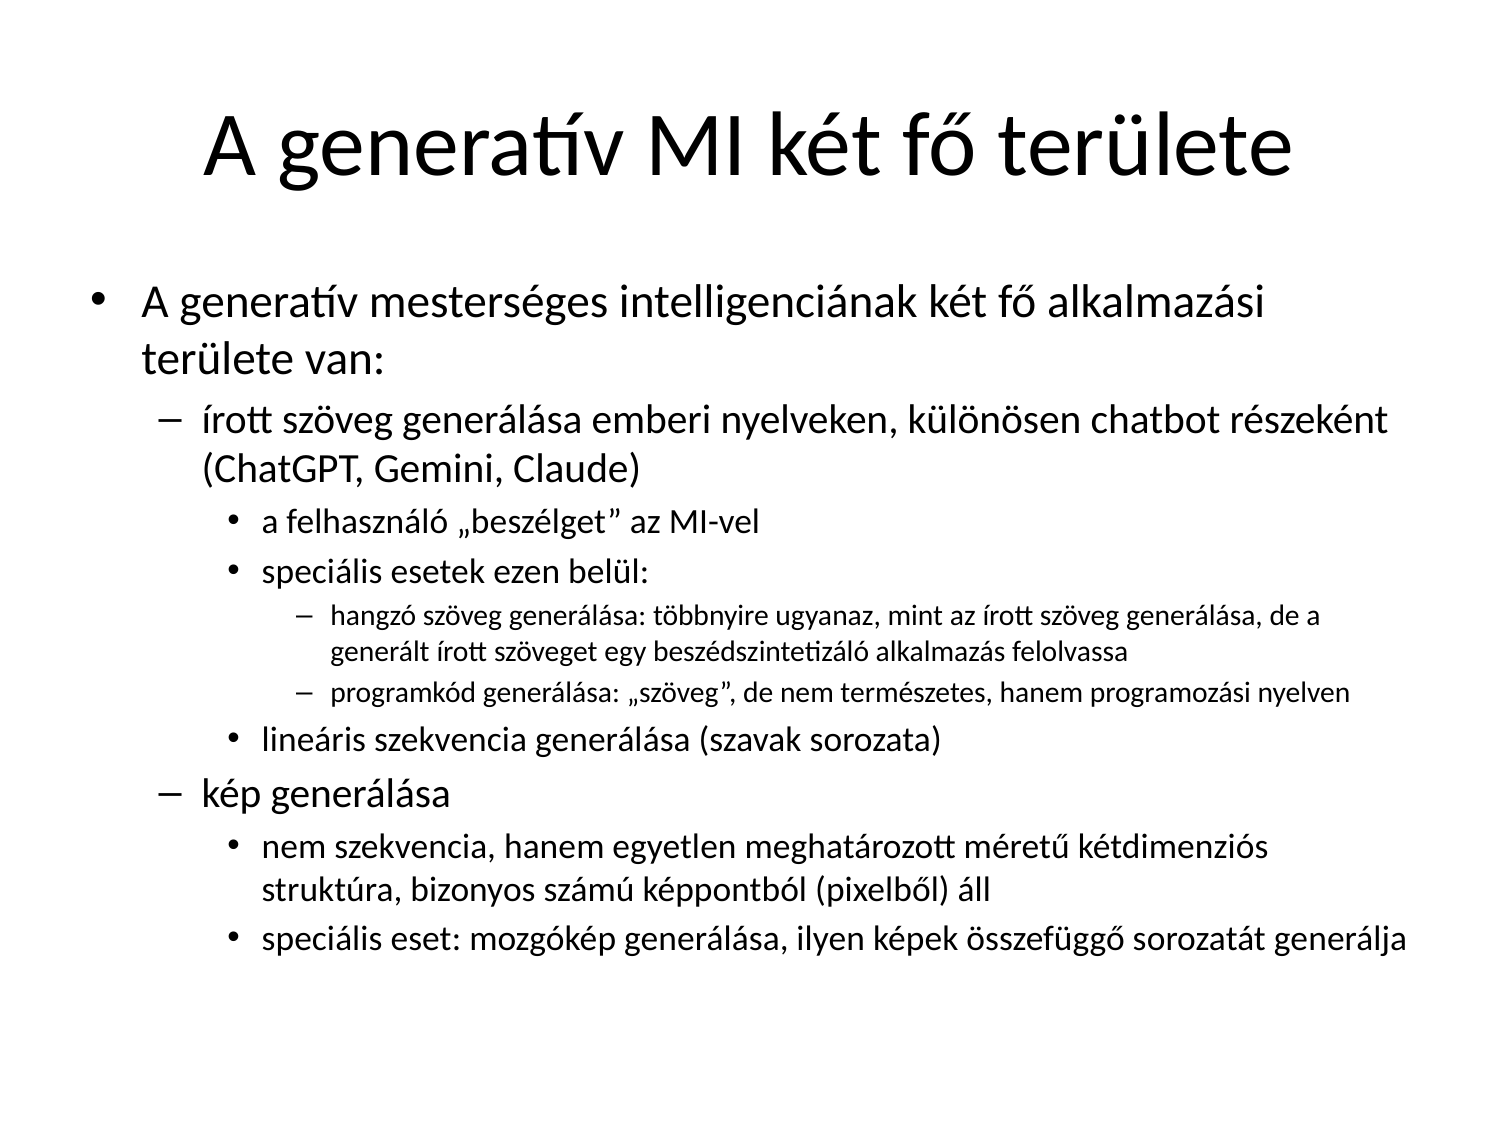

# A generatív MI két fő területe
A generatív mesterséges intelligenciának két fő alkalmazási területe van:
írott szöveg generálása emberi nyelveken, különösen chatbot részeként (ChatGPT, Gemini, Claude)
a felhasználó „beszélget” az MI-vel
speciális esetek ezen belül:
hangzó szöveg generálása: többnyire ugyanaz, mint az írott szöveg generálása, de a generált írott szöveget egy beszédszintetizáló alkalmazás felolvassa
programkód generálása: „szöveg”, de nem természetes, hanem programozási nyelven
lineáris szekvencia generálása (szavak sorozata)
kép generálása
nem szekvencia, hanem egyetlen meghatározott méretű kétdimenziós struktúra, bizonyos számú képpontból (pixelből) áll
speciális eset: mozgókép generálása, ilyen képek összefüggő sorozatát generálja